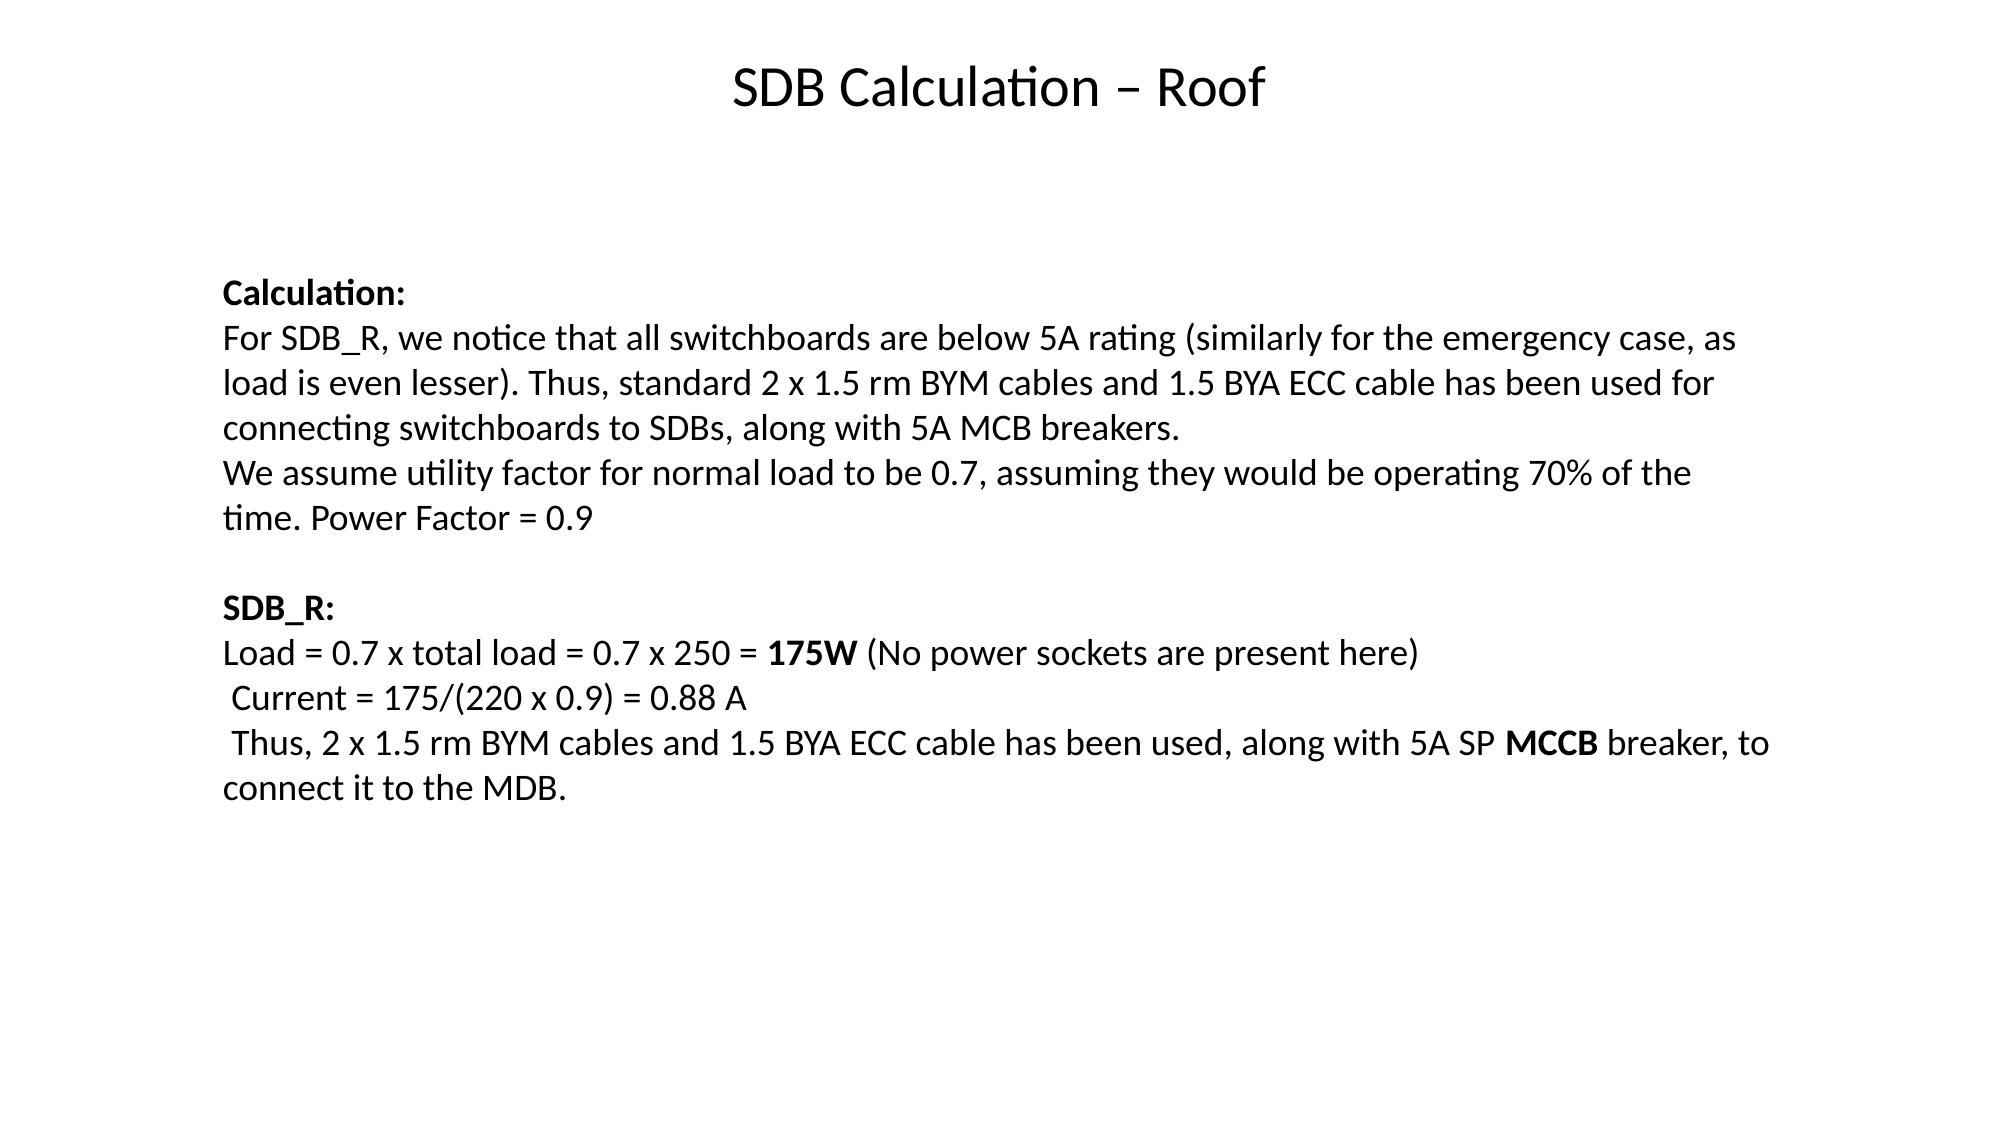

SDB Calculation – Roof
Calculation:
For SDB_R, we notice that all switchboards are below 5A rating (similarly for the emergency case, as load is even lesser). Thus, standard 2 x 1.5 rm BYM cables and 1.5 BYA ECC cable has been used for connecting switchboards to SDBs, along with 5A MCB breakers.
We assume utility factor for normal load to be 0.7, assuming they would be operating 70% of the time. Power Factor = 0.9

SDB_R:
Load = 0.7 x total load = 0.7 x 250 = 175W (No power sockets are present here)
 Current = 175/(220 x 0.9) = 0.88 A
 Thus, 2 x 1.5 rm BYM cables and 1.5 BYA ECC cable has been used, along with 5A SP MCCB breaker, to connect it to the MDB.